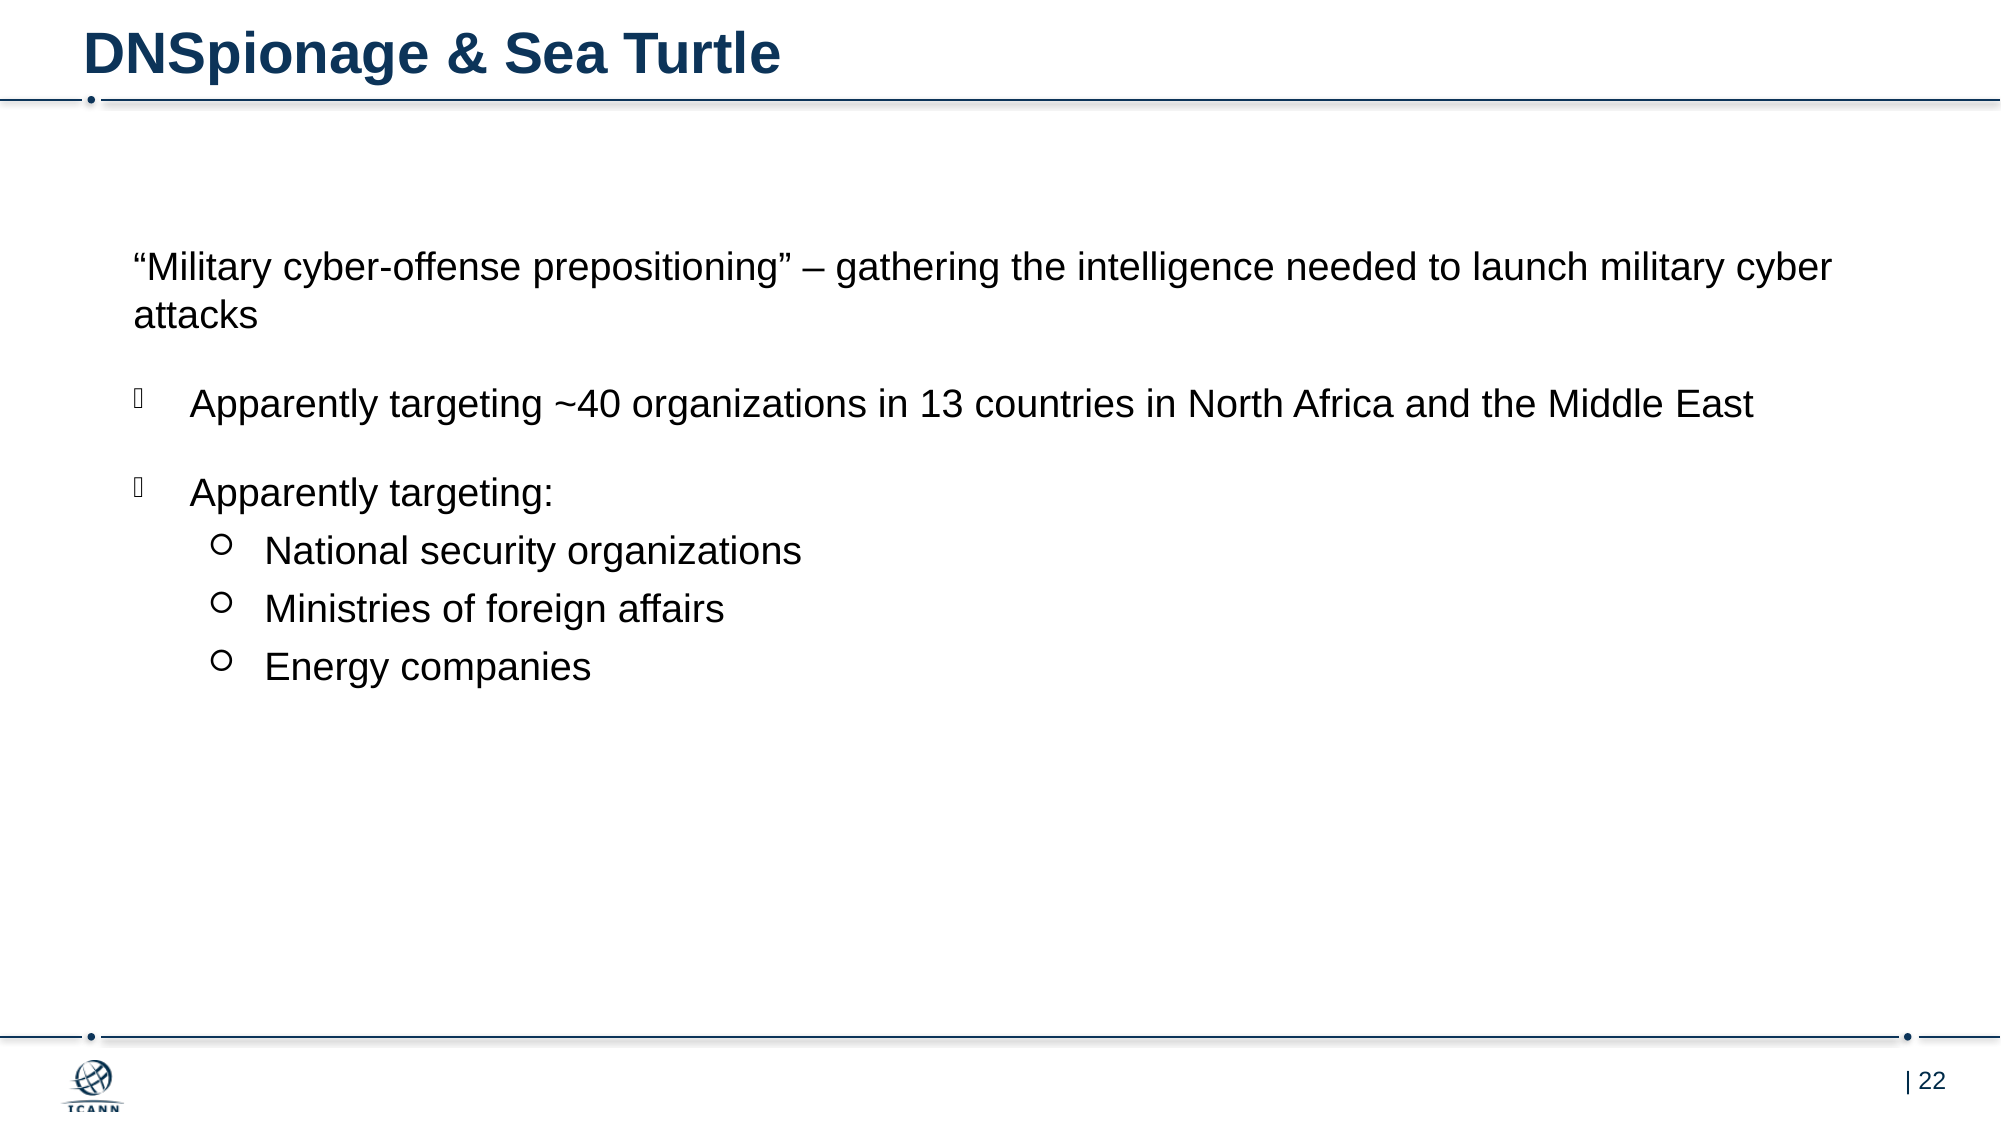

# DNSpionage & Sea Turtle
“Military cyber-offense prepositioning” – gathering the intelligence needed to launch military cyber attacks
Apparently targeting ~40 organizations in 13 countries in North Africa and the Middle East
Apparently targeting:
National security organizations
Ministries of foreign affairs
Energy companies